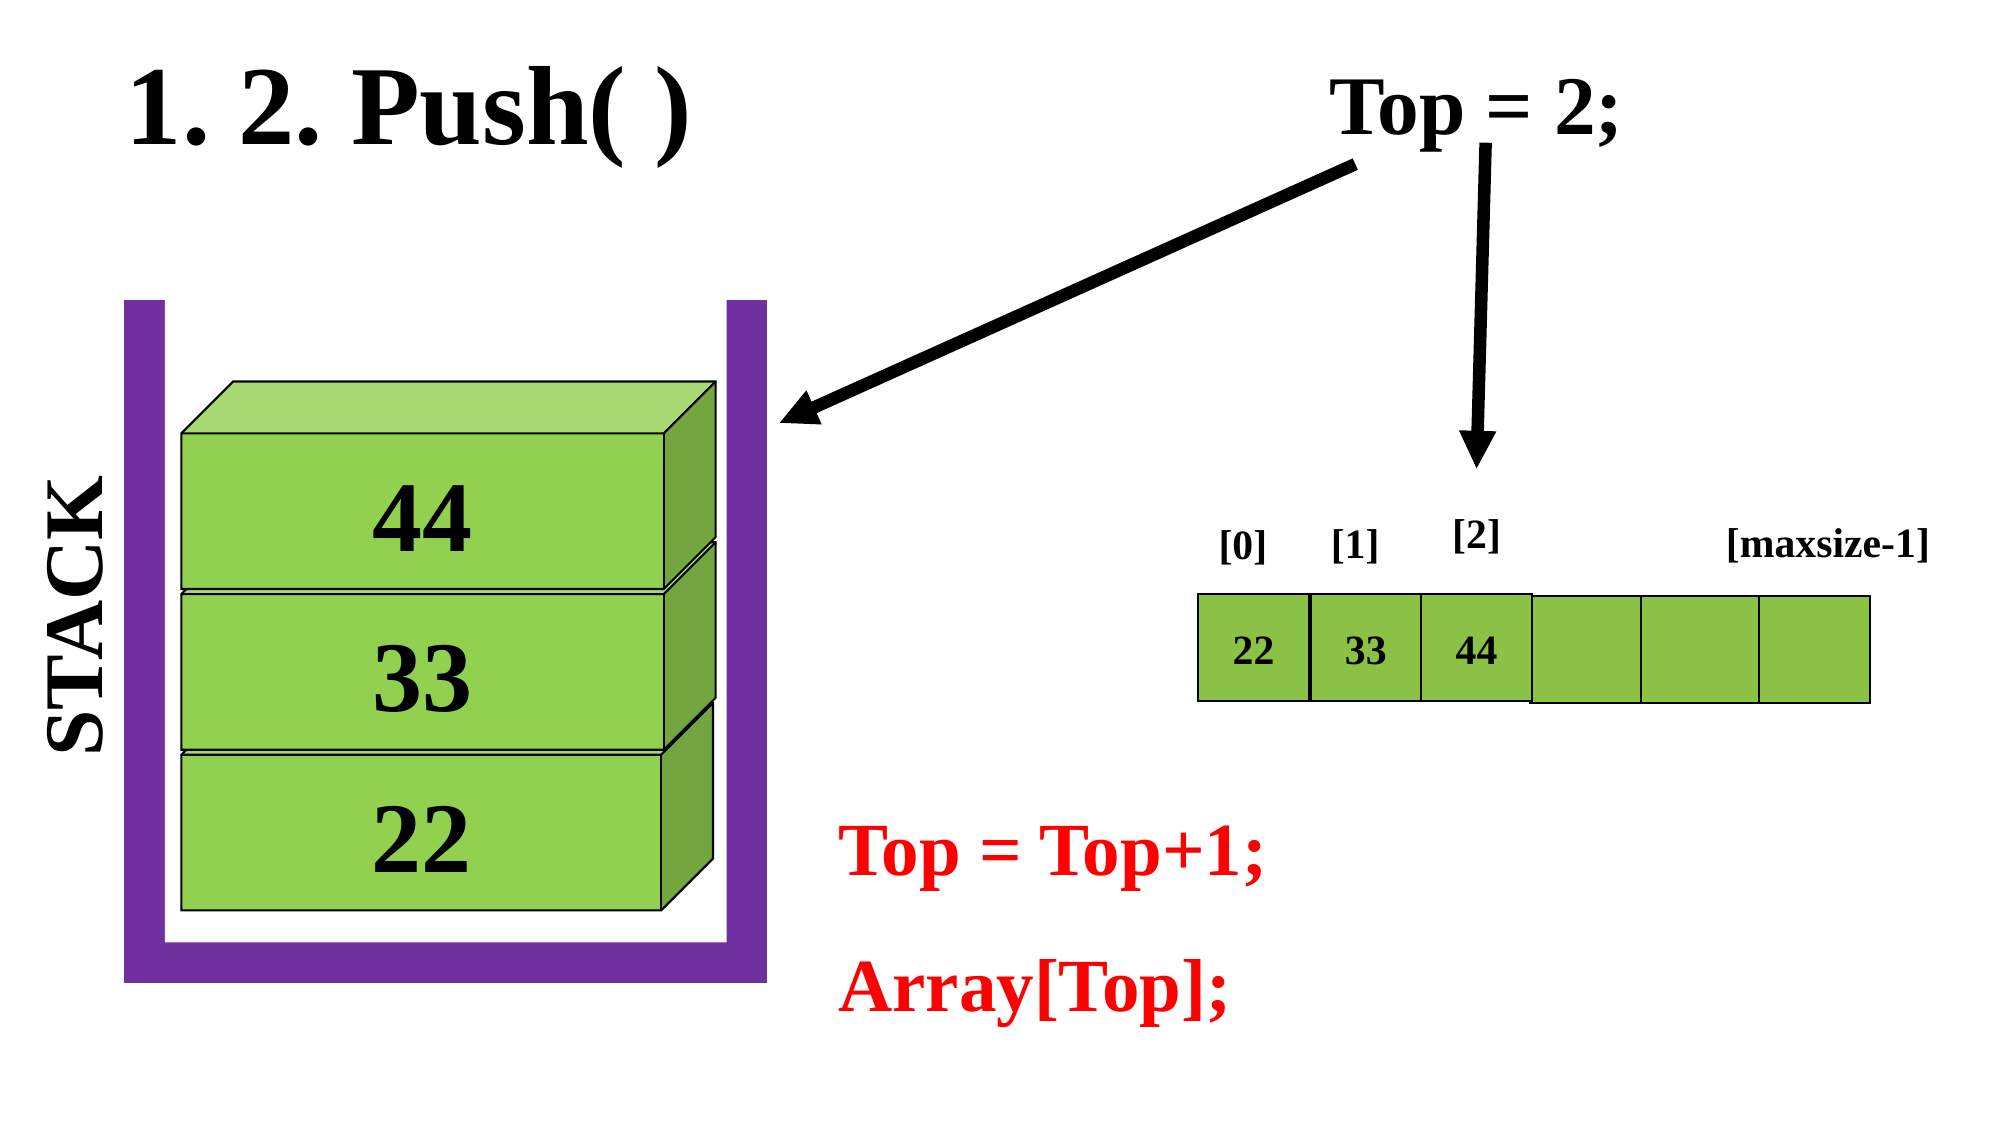

1. 2. Push( )
Top = 2;

44
[2]
[maxsize-1]
[1]

[0]

33
STACK
22

33
44

22
Top = Top+1;
Array[Top];